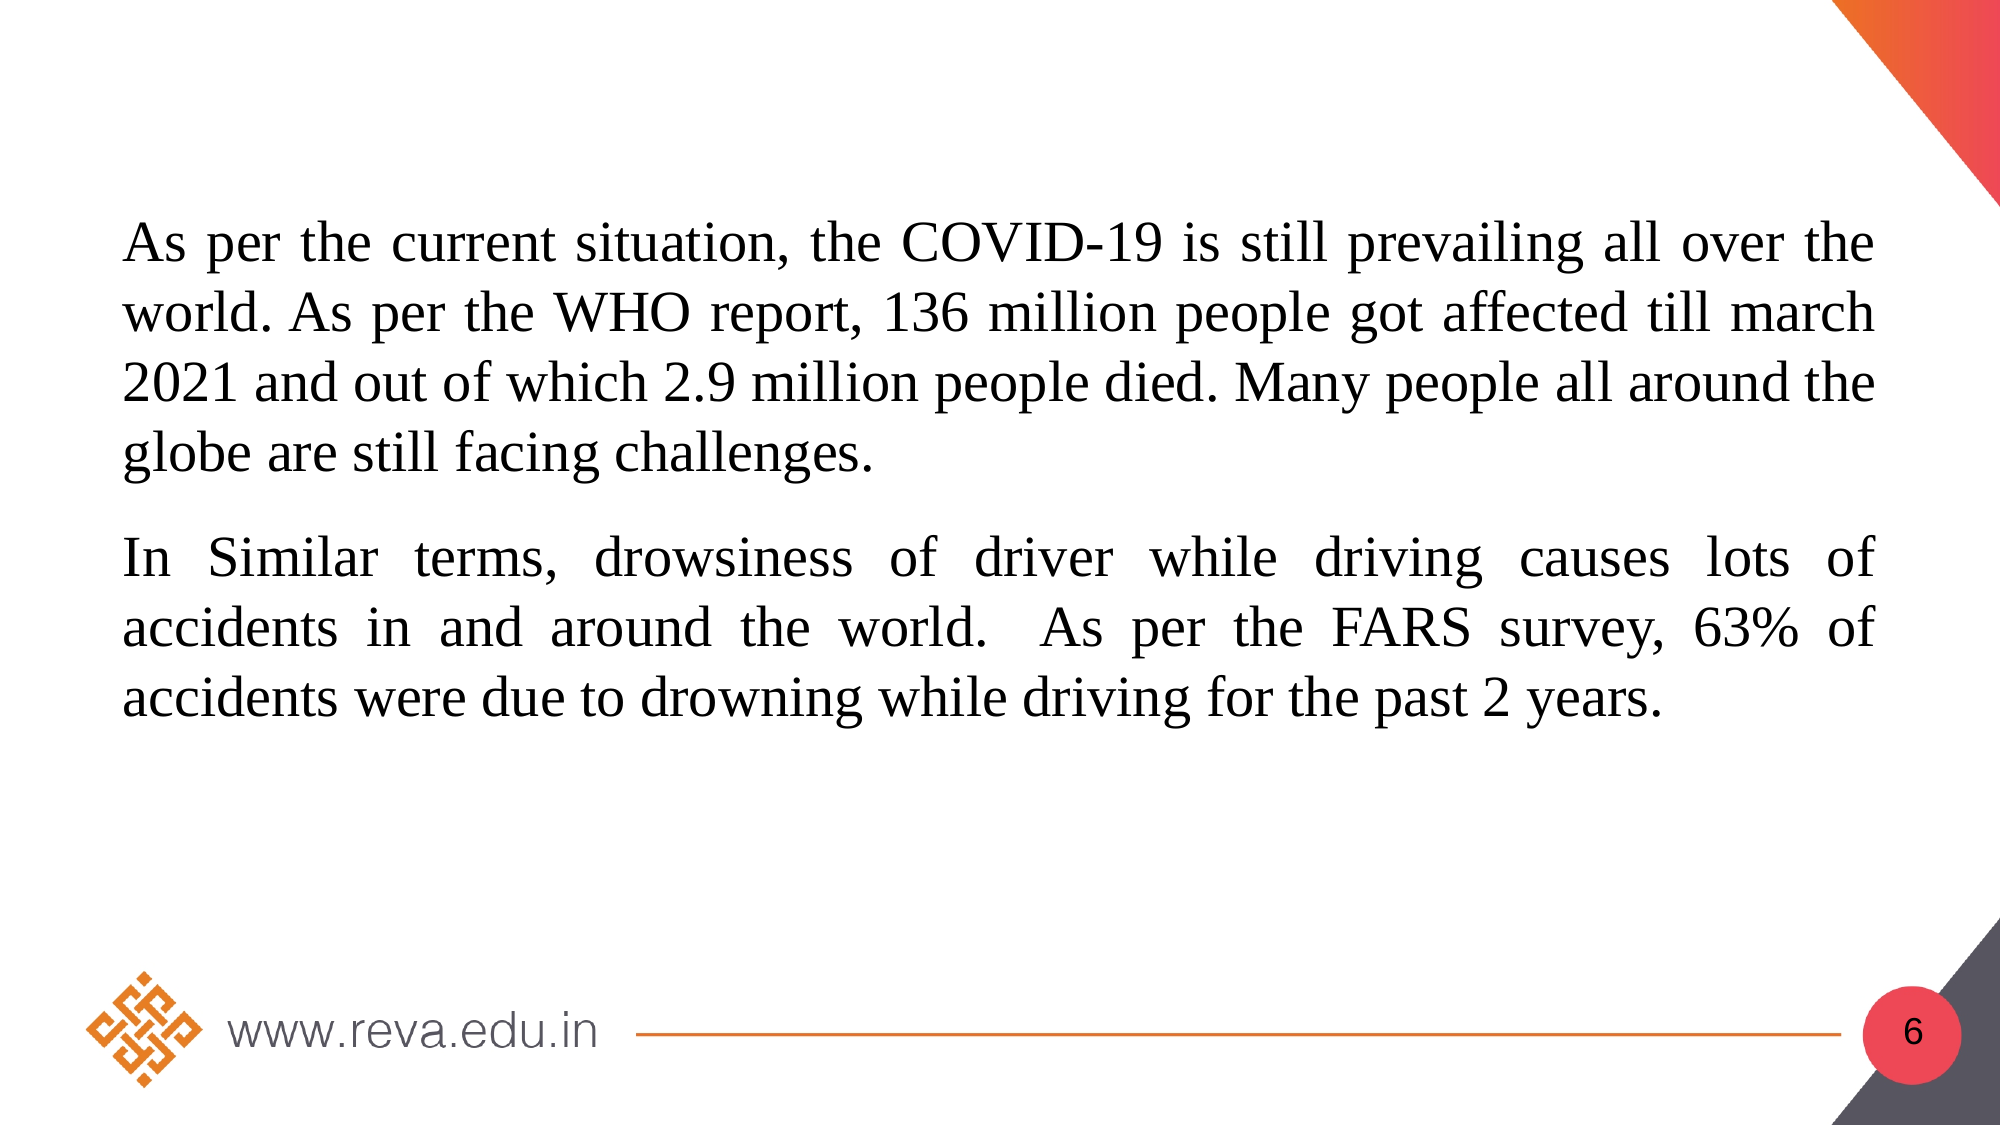

As per the current situation, the COVID-19 is still prevailing all over the world. As per the WHO report, 136 million people got affected till march 2021 and out of which 2.9 million people died. Many people all around the globe are still facing challenges.
In Similar terms, drowsiness of driver while driving causes lots of accidents in and around the world.  As per the FARS survey, 63% of accidents were due to drowning while driving for the past 2 years.
6